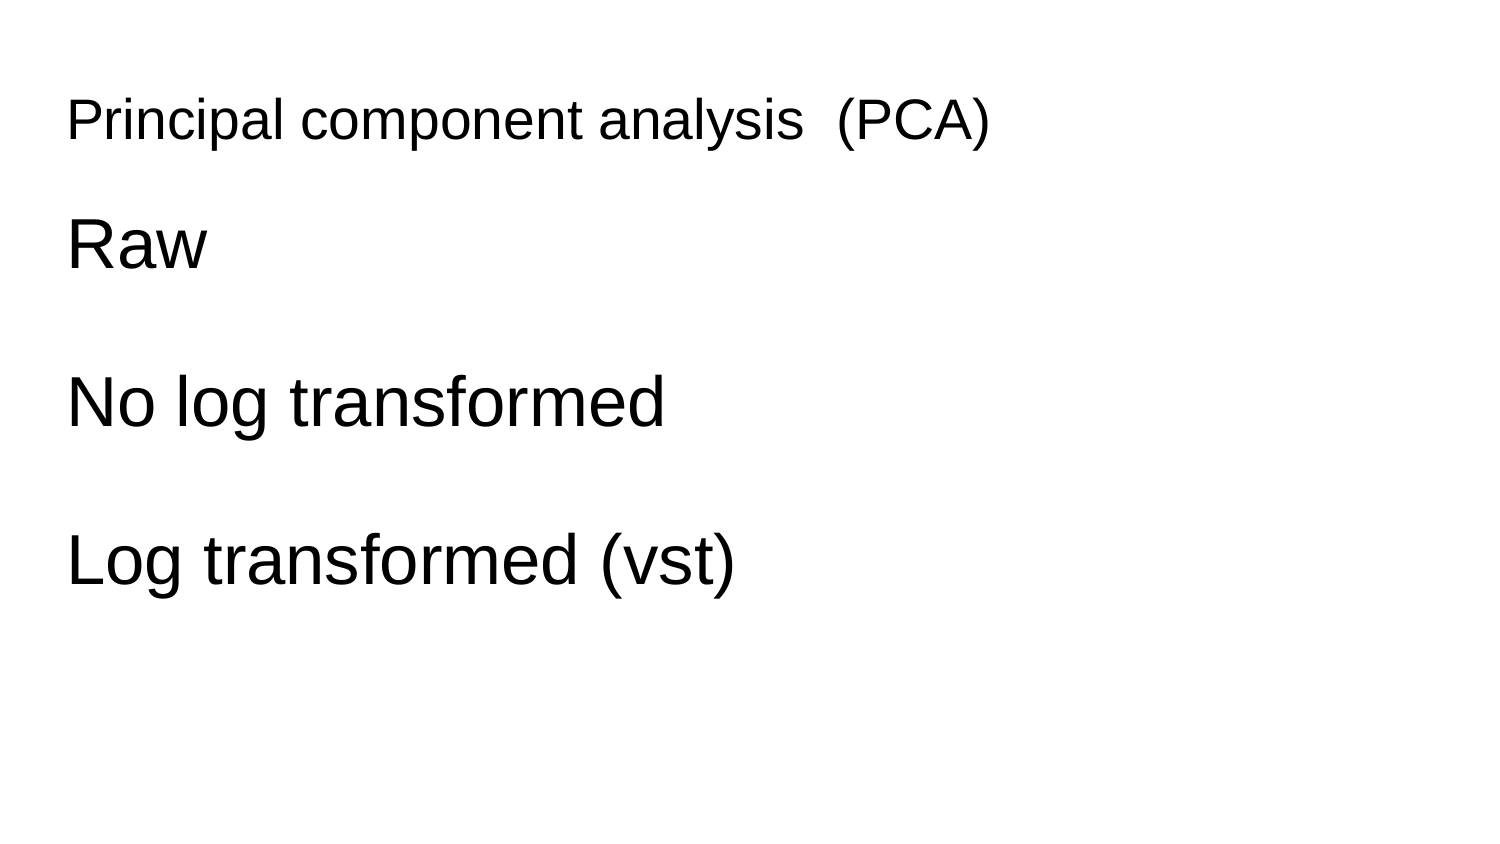

# Principal component analysis  (PCA)
Raw

No log transformed

Log transformed (vst)